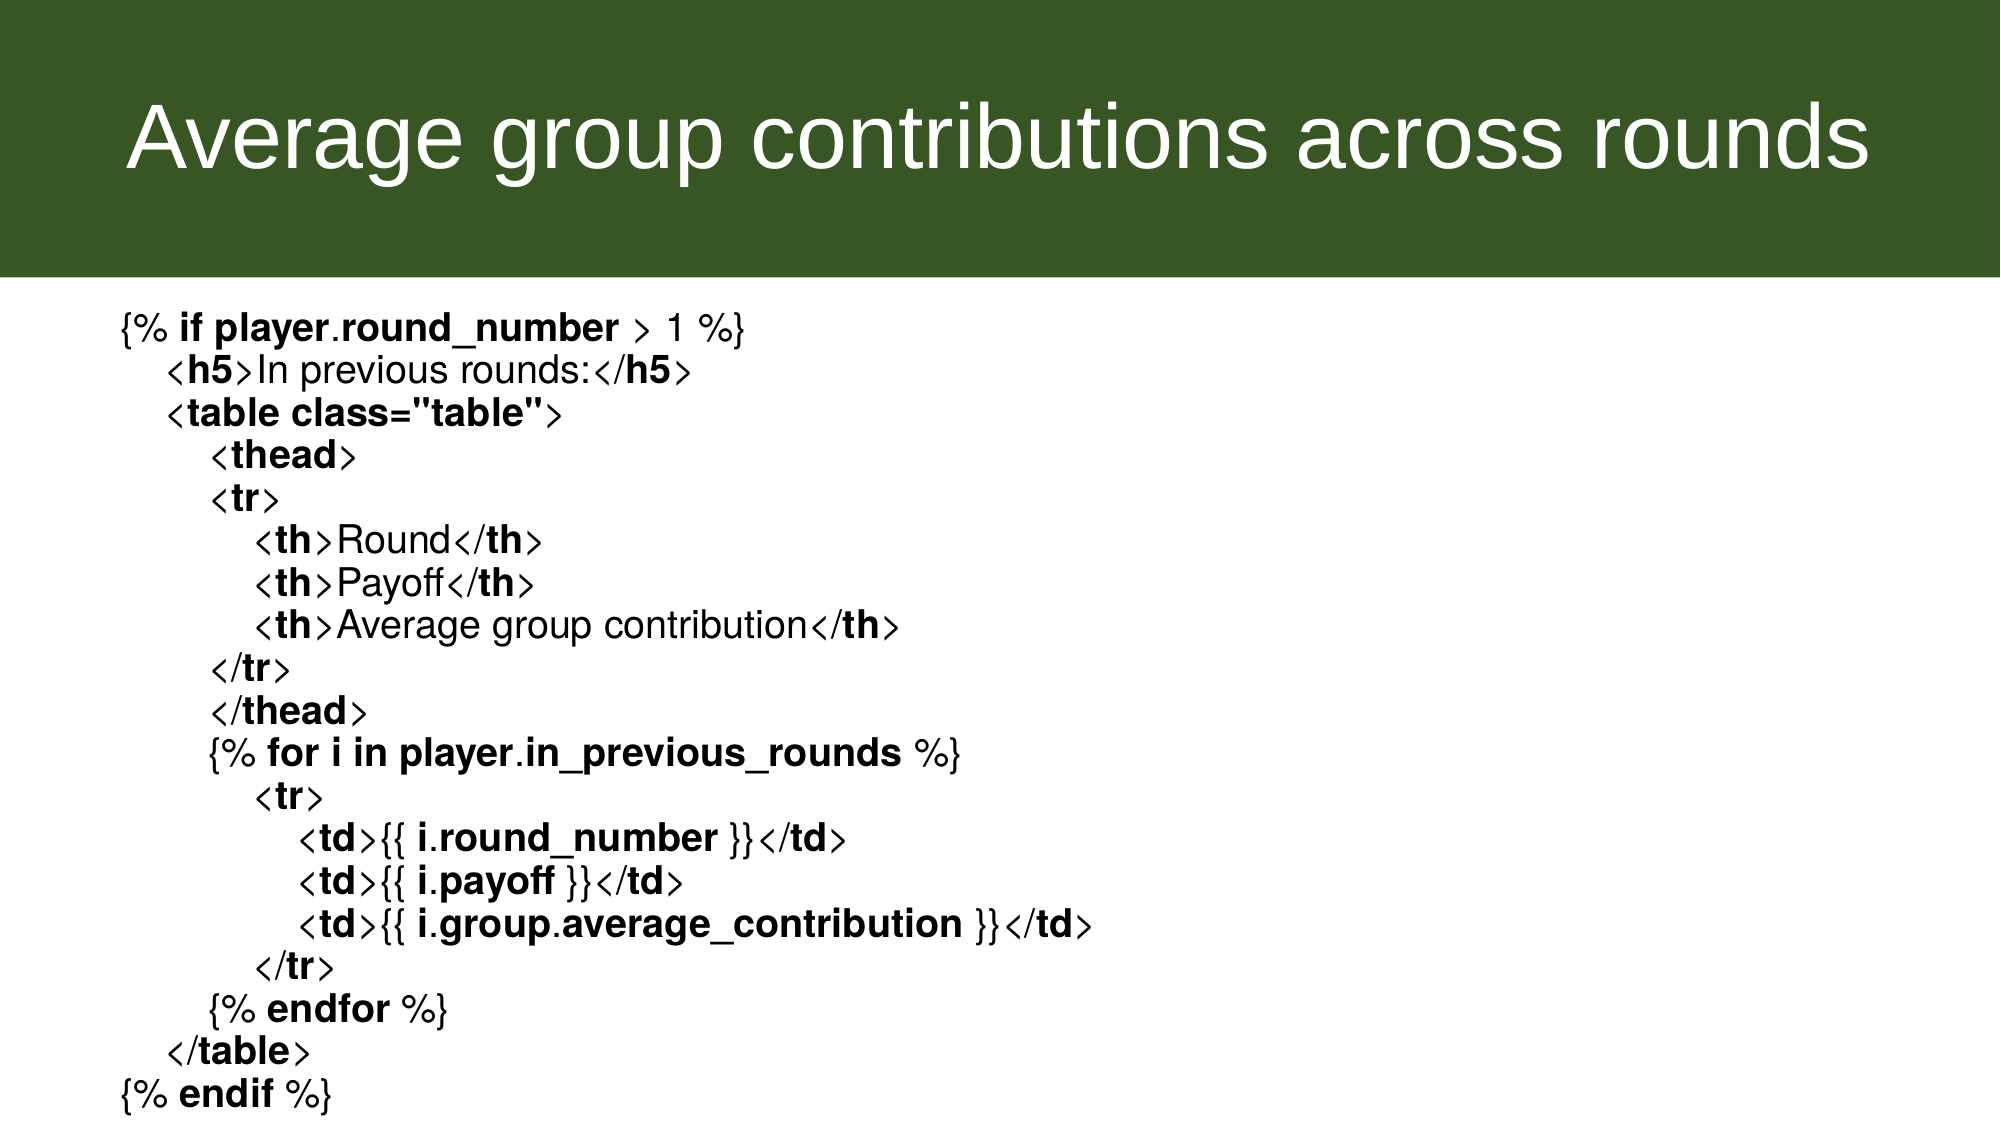

# Average group contributions across rounds
{% if player.round_number > 1 %}
    <h5>In previous rounds:</h5>
    <table class="table">
        <thead>
        <tr>
            <th>Round</th>
            <th>Payoff</th>
            <th>Average group contribution</th>
        </tr>
        </thead>
        {% for i in player.in_previous_rounds %}
            <tr>
                <td>{{ i.round_number }}</td>
                <td>{{ i.payoff }}</td>
                <td>{{ i.group.average_contribution }}</td>
            </tr>
        {% endfor %}
    </table>
{% endif %}